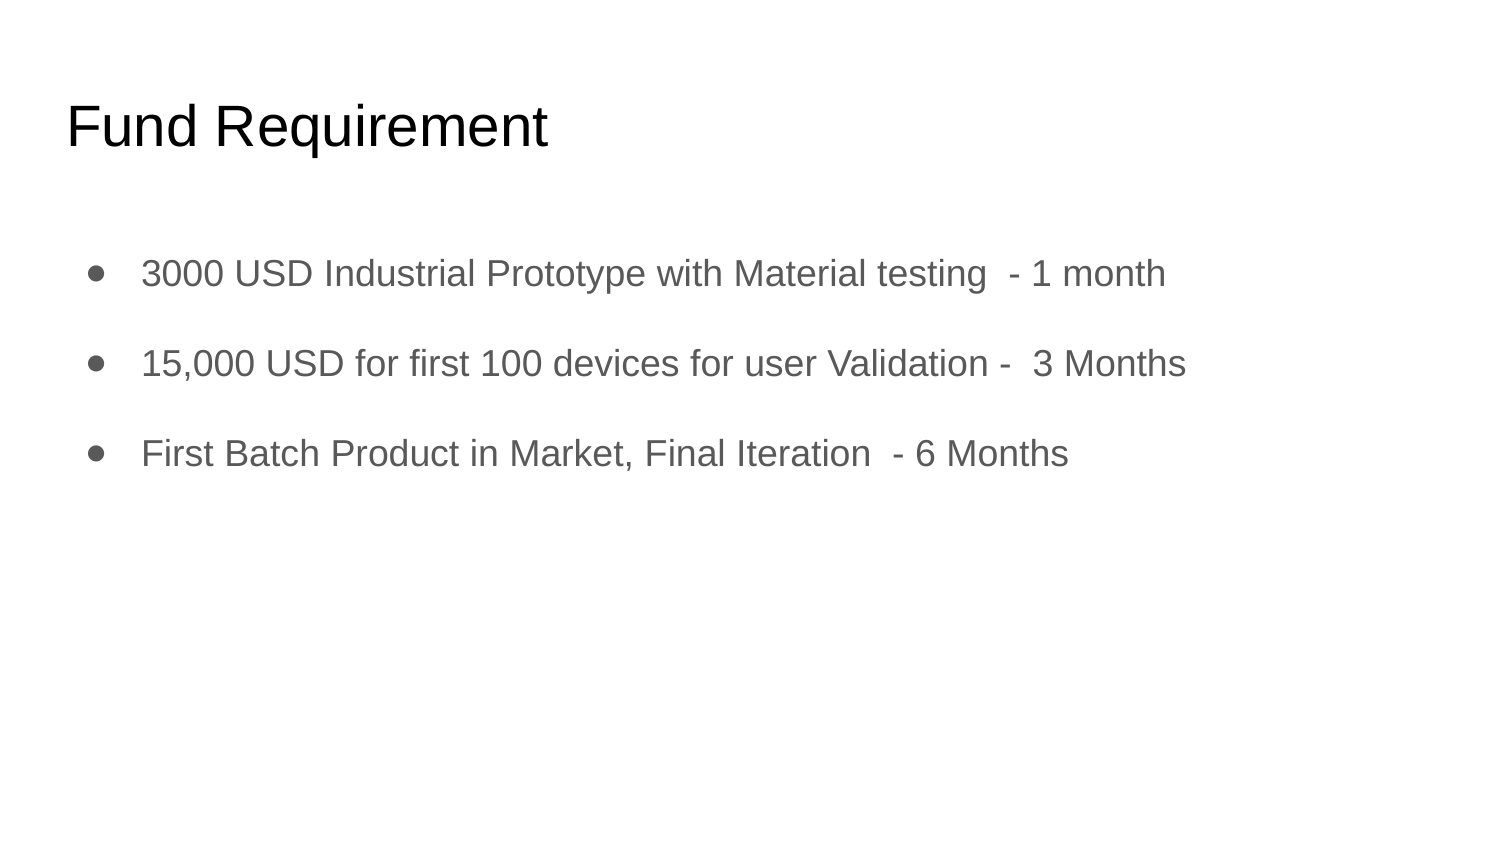

# Fund Requirement
3000 USD Industrial Prototype with Material testing  - 1 month
15,000 USD for first 100 devices for user Validation -  3 Months
First Batch Product in Market, Final Iteration  - 6 Months